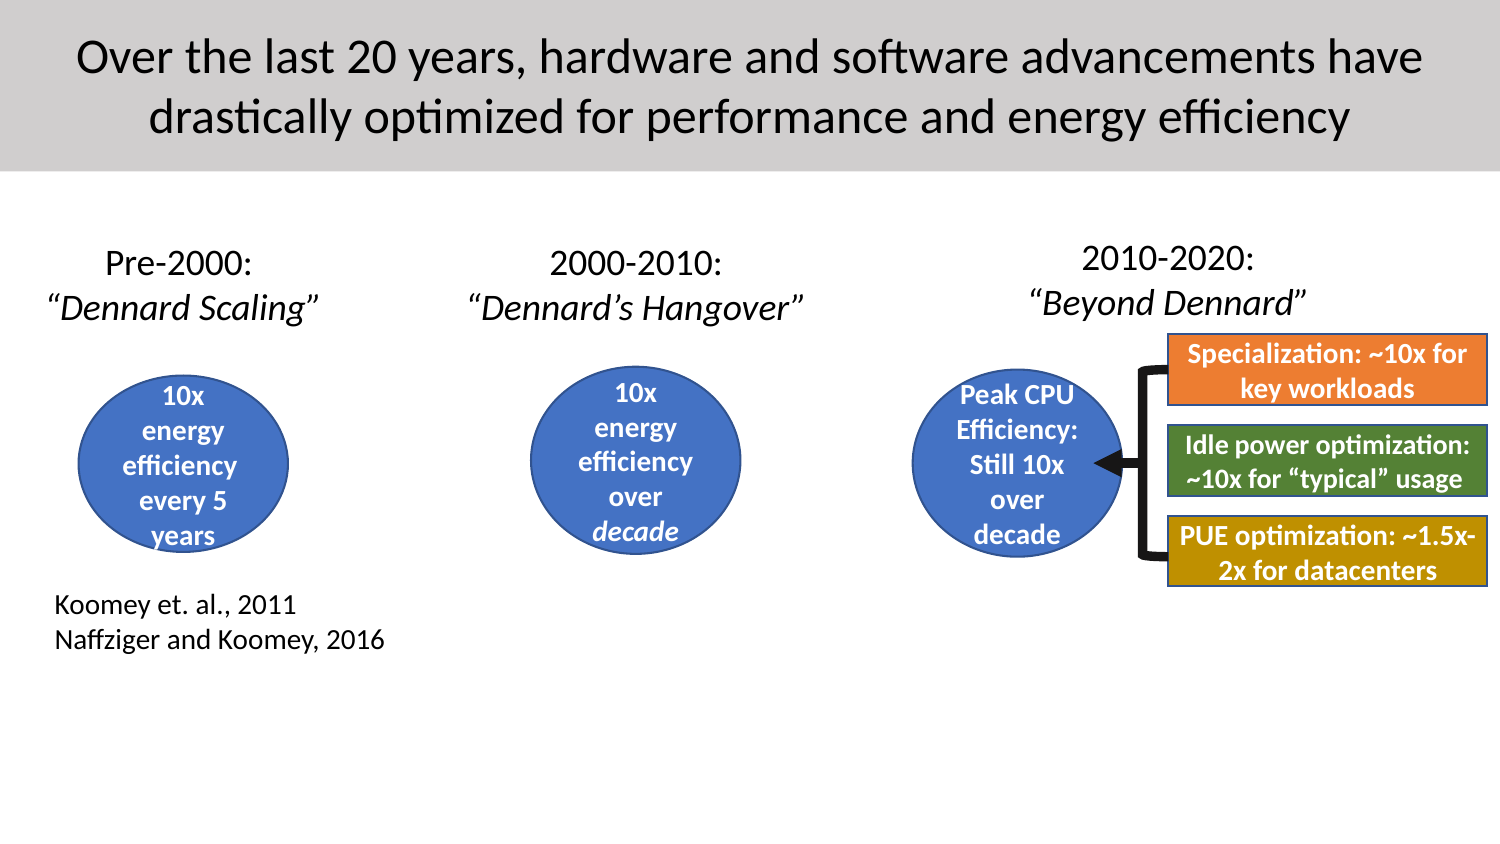

Over the last 20 years, hardware and software advancements have drastically optimized for performance and energy efficiency
2010-2020: “Beyond Dennard”
Pre-2000:
“Dennard Scaling”
2000-2010:
“Dennard’s Hangover”
Specialization: ~10x for key workloads
10x energy efficiency over decade
Peak CPU Efficiency:
Still 10x over decade

10x energy efficiency
every 5 years
Idle power optimization: ~10x for “typical” usage
PUE optimization: ~1.5x-2x for datacenters
Koomey et. al., 2011
Naffziger and Koomey, 2016